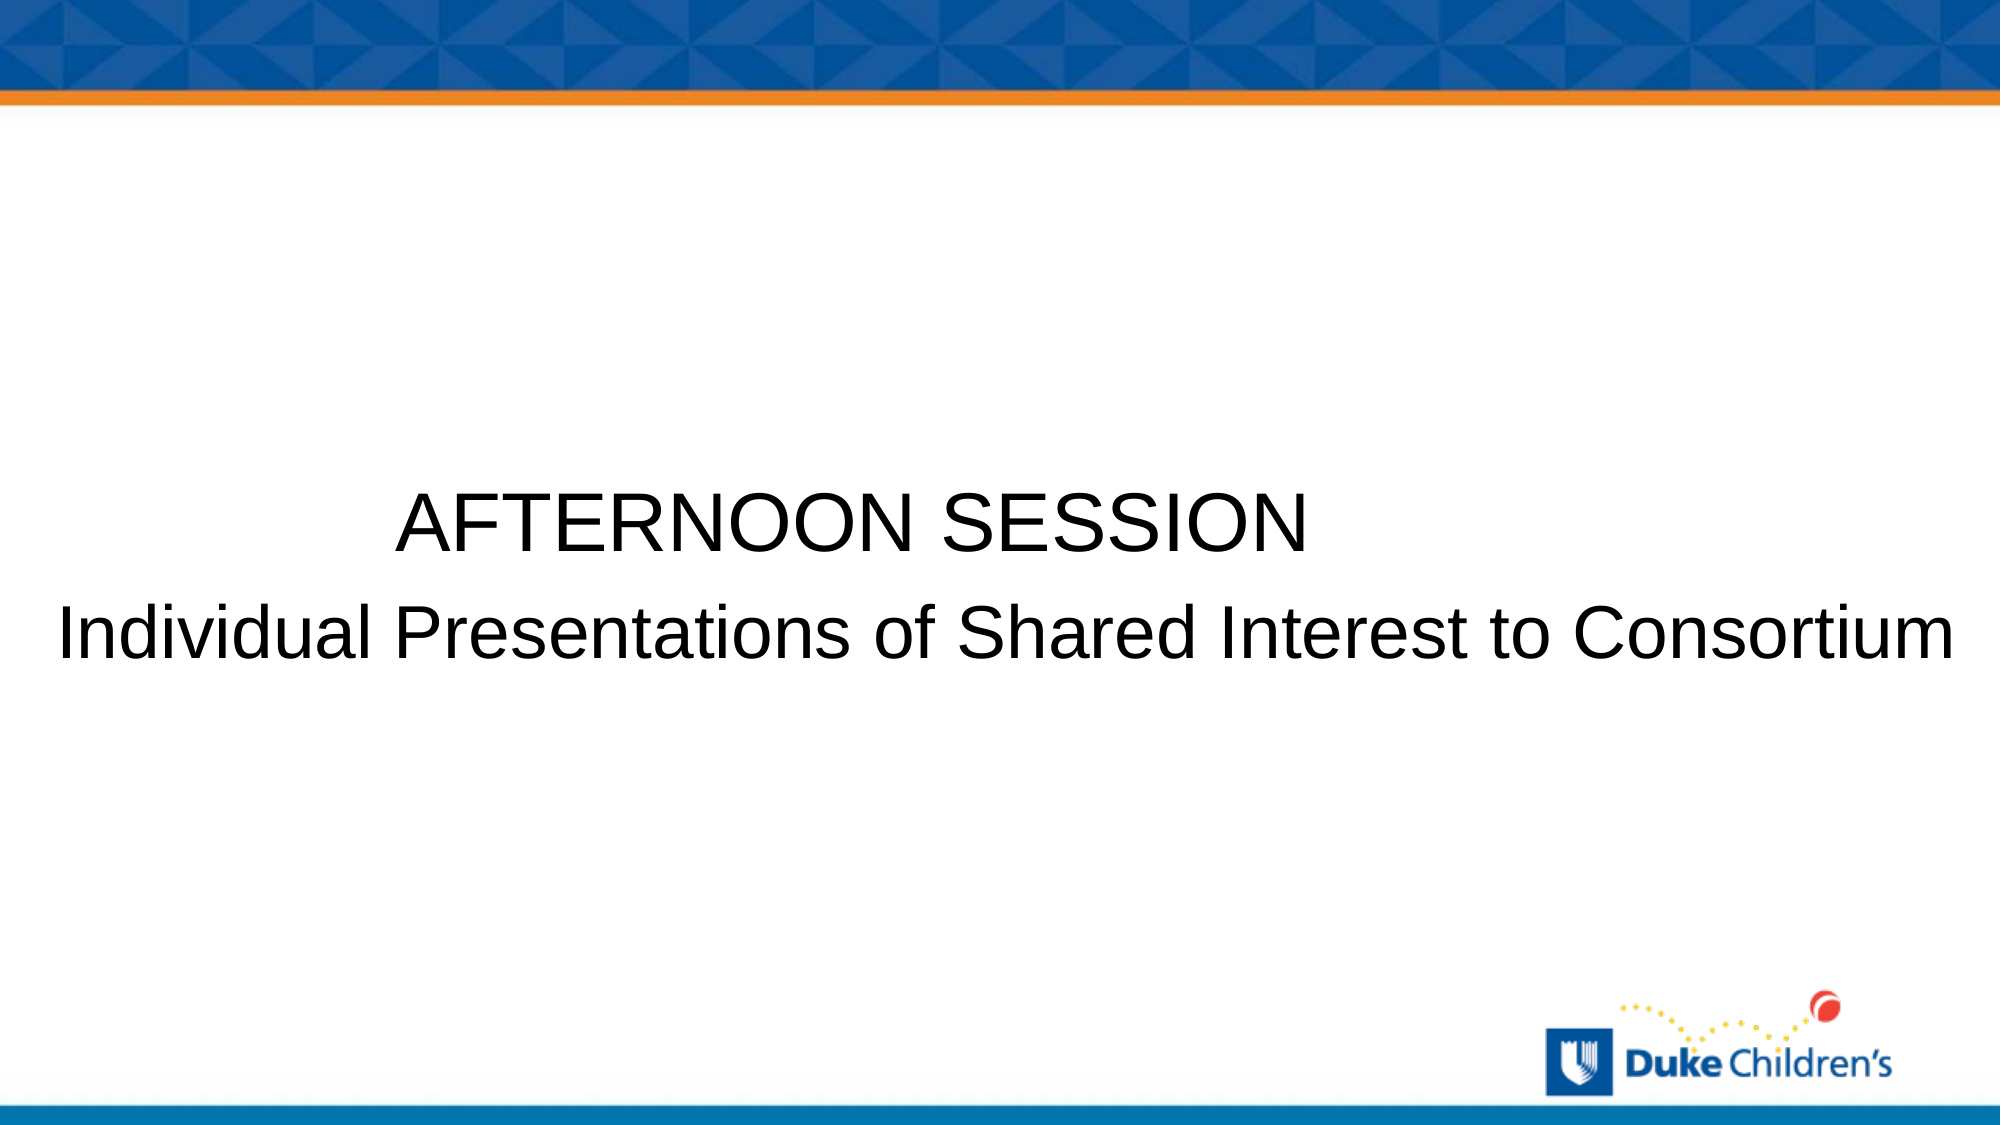

AFTERNOON SESSION
Individual Presentations of Shared Interest to Consortium